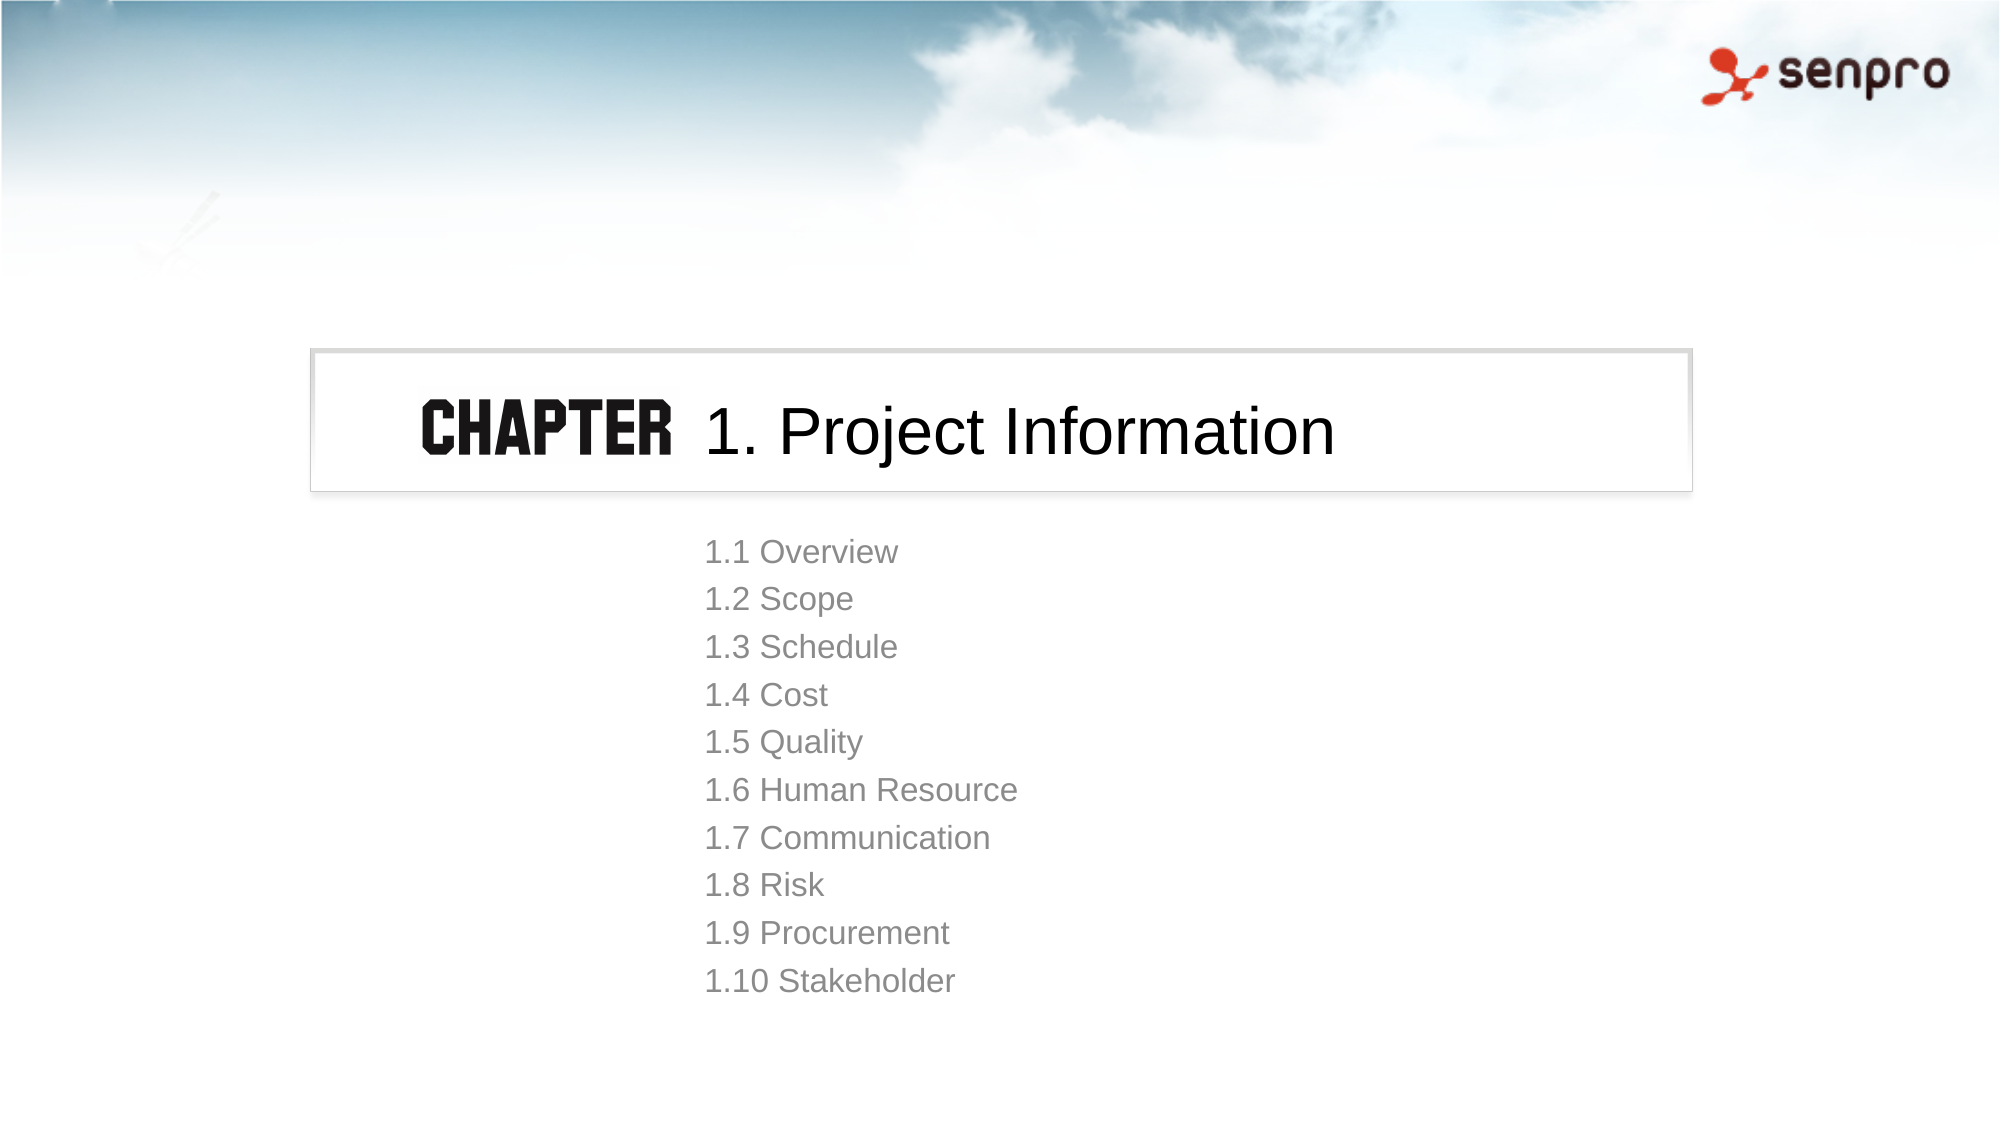

# 1. Project Information
1.1 Overview
1.2 Scope
1.3 Schedule
1.4 Cost
1.5 Quality
1.6 Human Resource
1.7 Communication
1.8 Risk
1.9 Procurement
1.10 Stakeholder